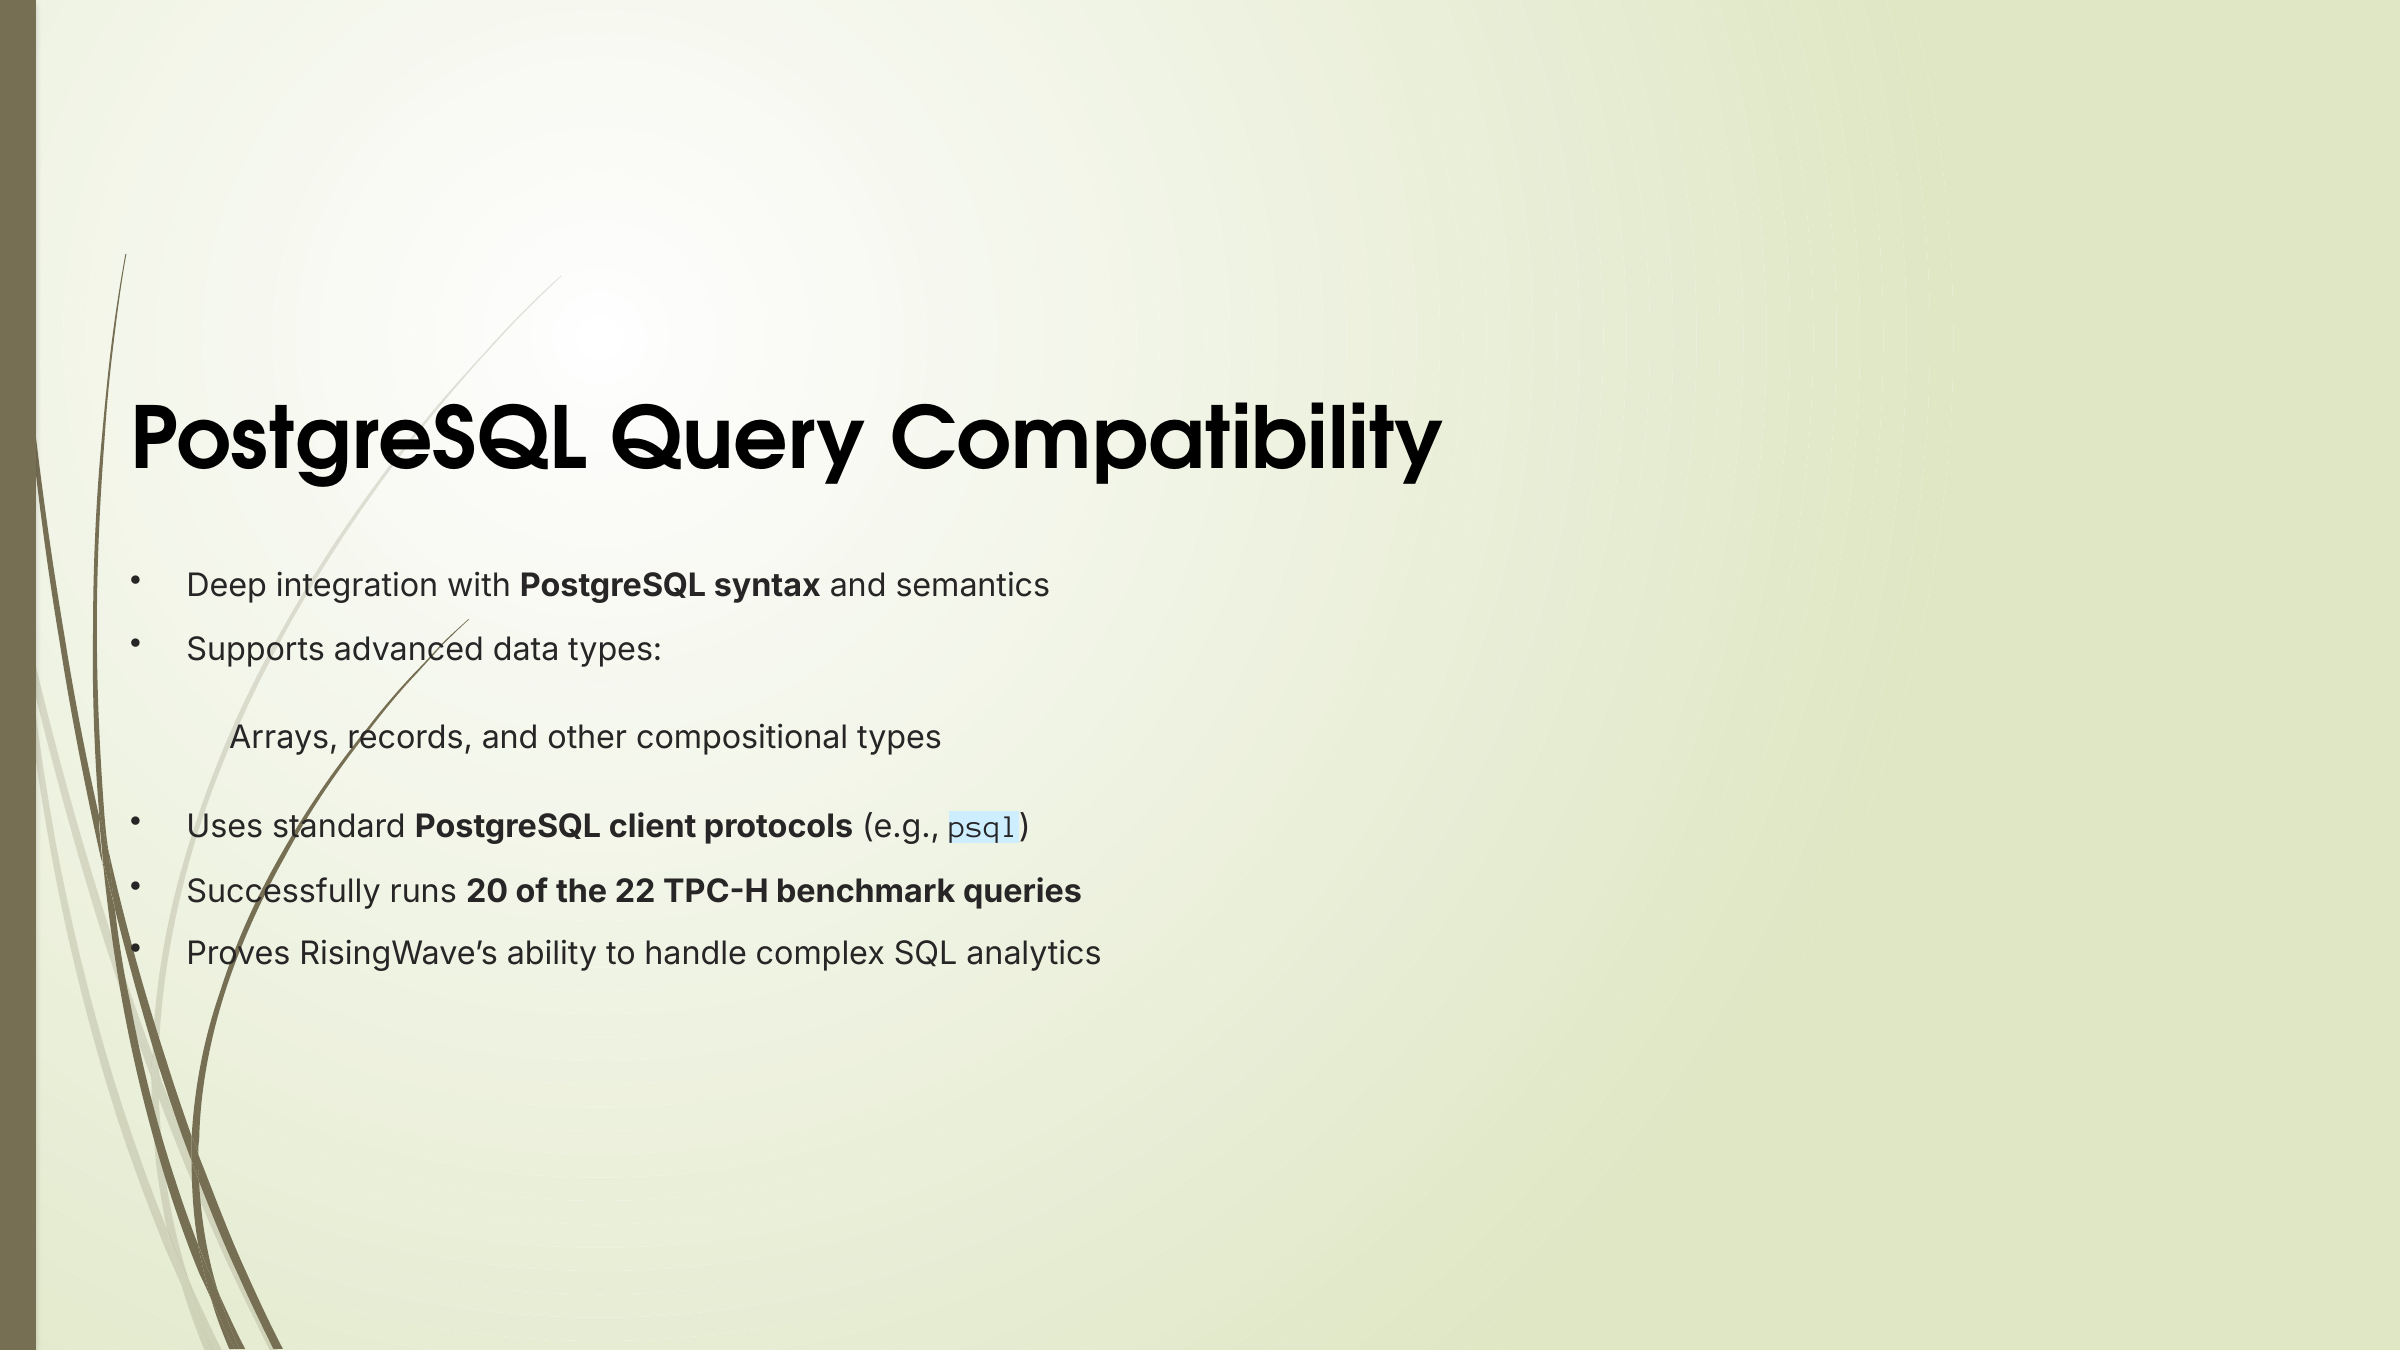

PostgreSQL Query Compatibility
Deep integration with PostgreSQL syntax and semantics
Supports advanced data types:
           Arrays, records, and other compositional types
Uses standard PostgreSQL client protocols (e.g., psql)
Successfully runs 20 of the 22 TPC-H benchmark queries
Proves RisingWave’s ability to handle complex SQL analytics